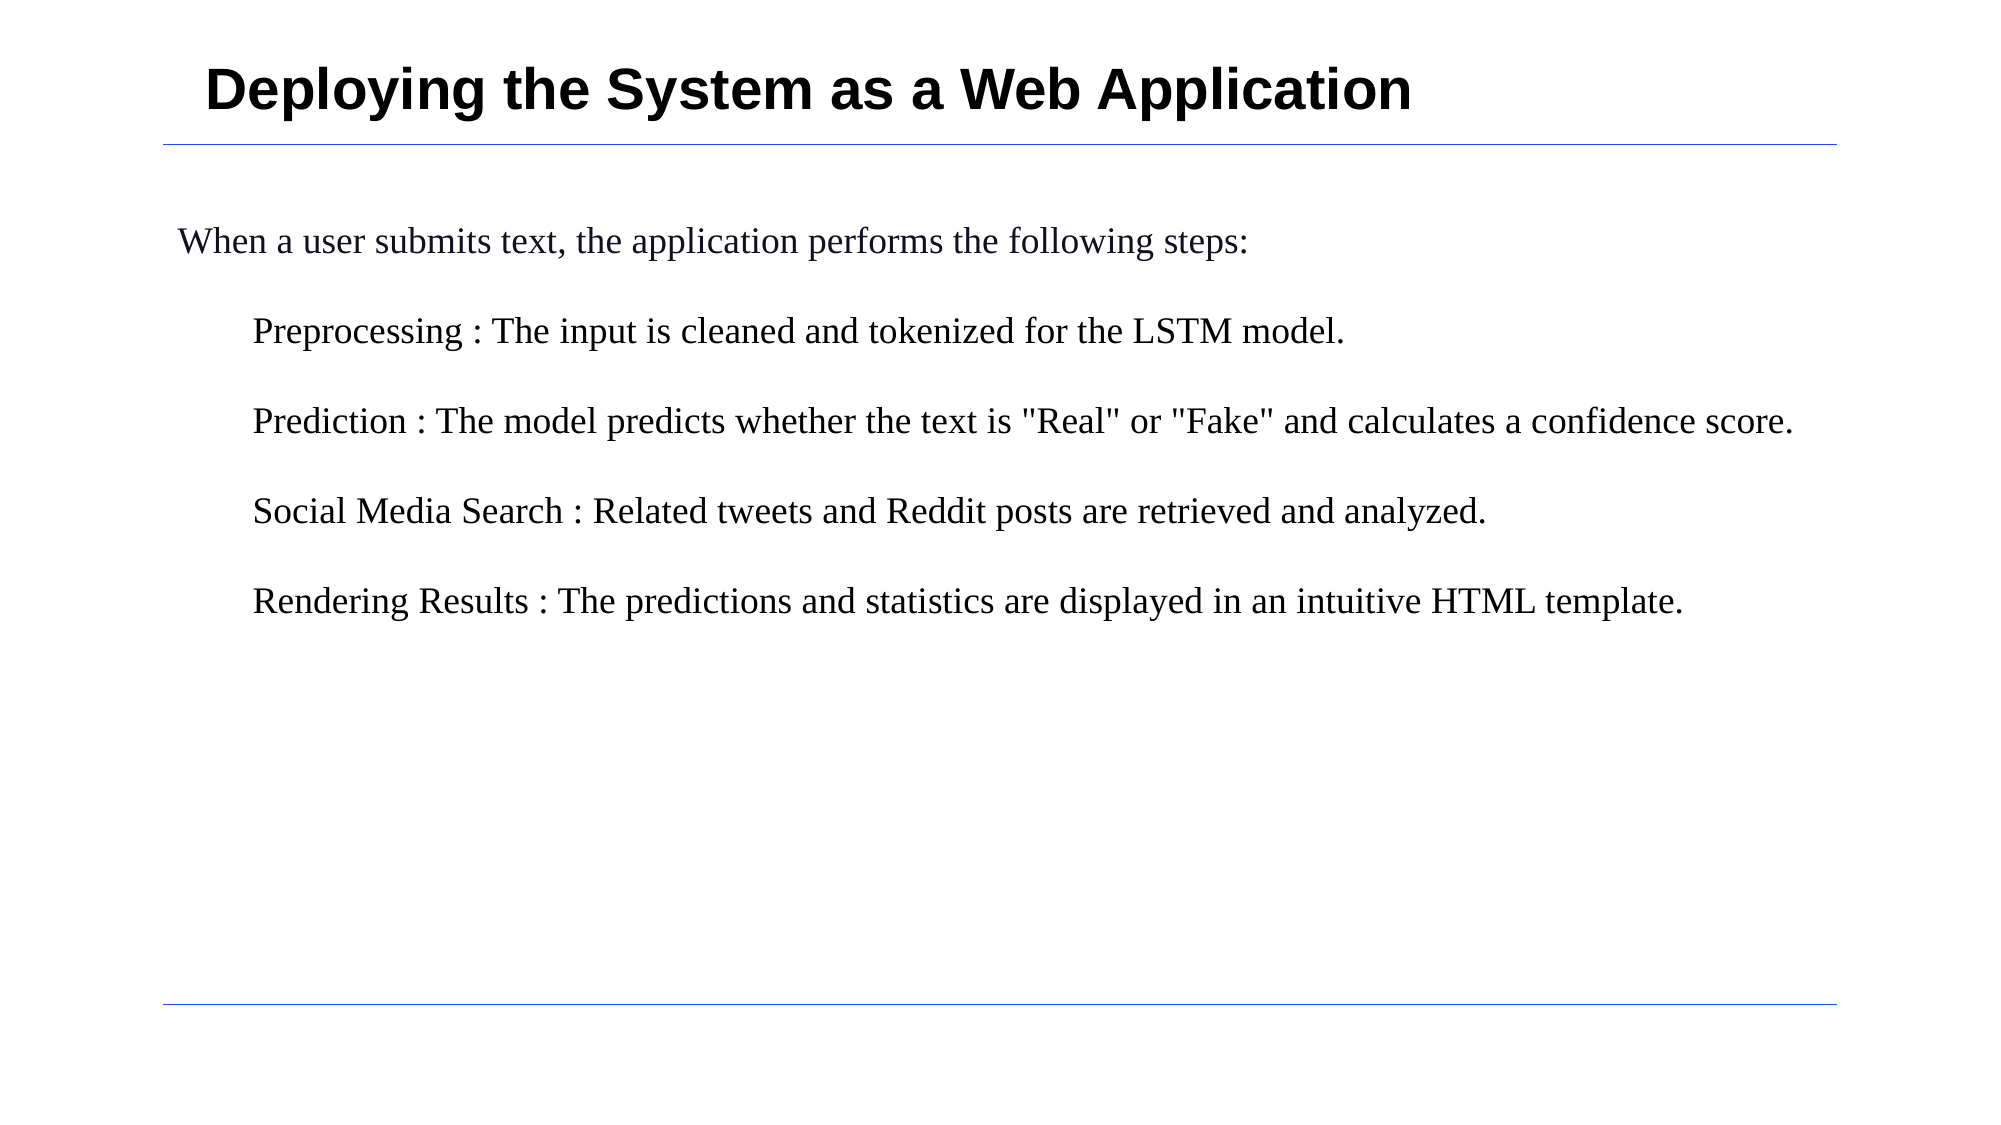

Deploying the System as a Web Application
When a user submits text, the application performs the following steps:

Preprocessing : The input is cleaned and tokenized for the LSTM model.

Prediction : The model predicts whether the text is "Real" or "Fake" and calculates a confidence score.

Social Media Search : Related tweets and Reddit posts are retrieved and analyzed.

Rendering Results : The predictions and statistics are displayed in an intuitive HTML template.